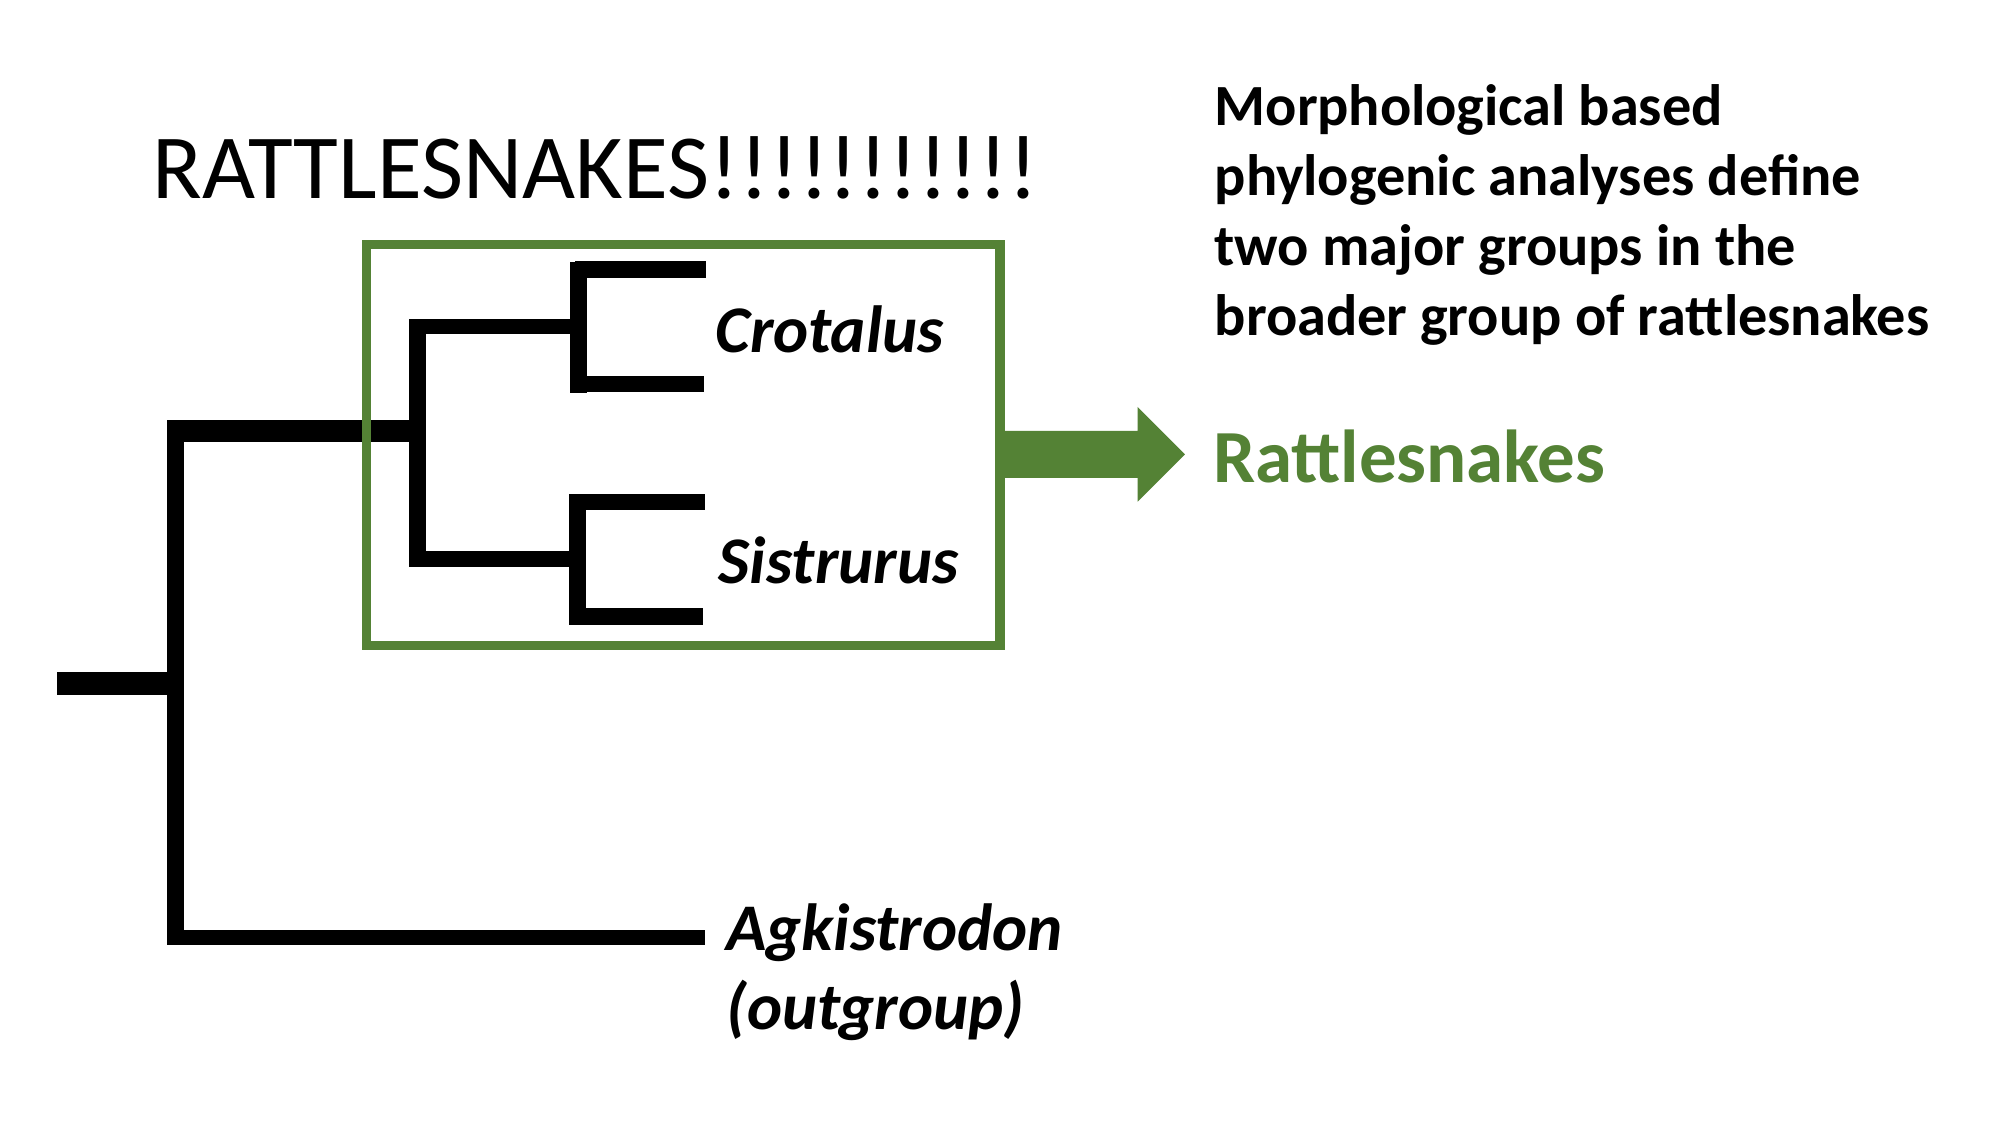

Morphological based phylogenic analyses define two major groups in the broader group of rattlesnakes
# RATTLESNAKES!!!!!!!!!!!

Crotalus

Rattlesnakes

Sistrurus

Agkistrodon
(outgroup)